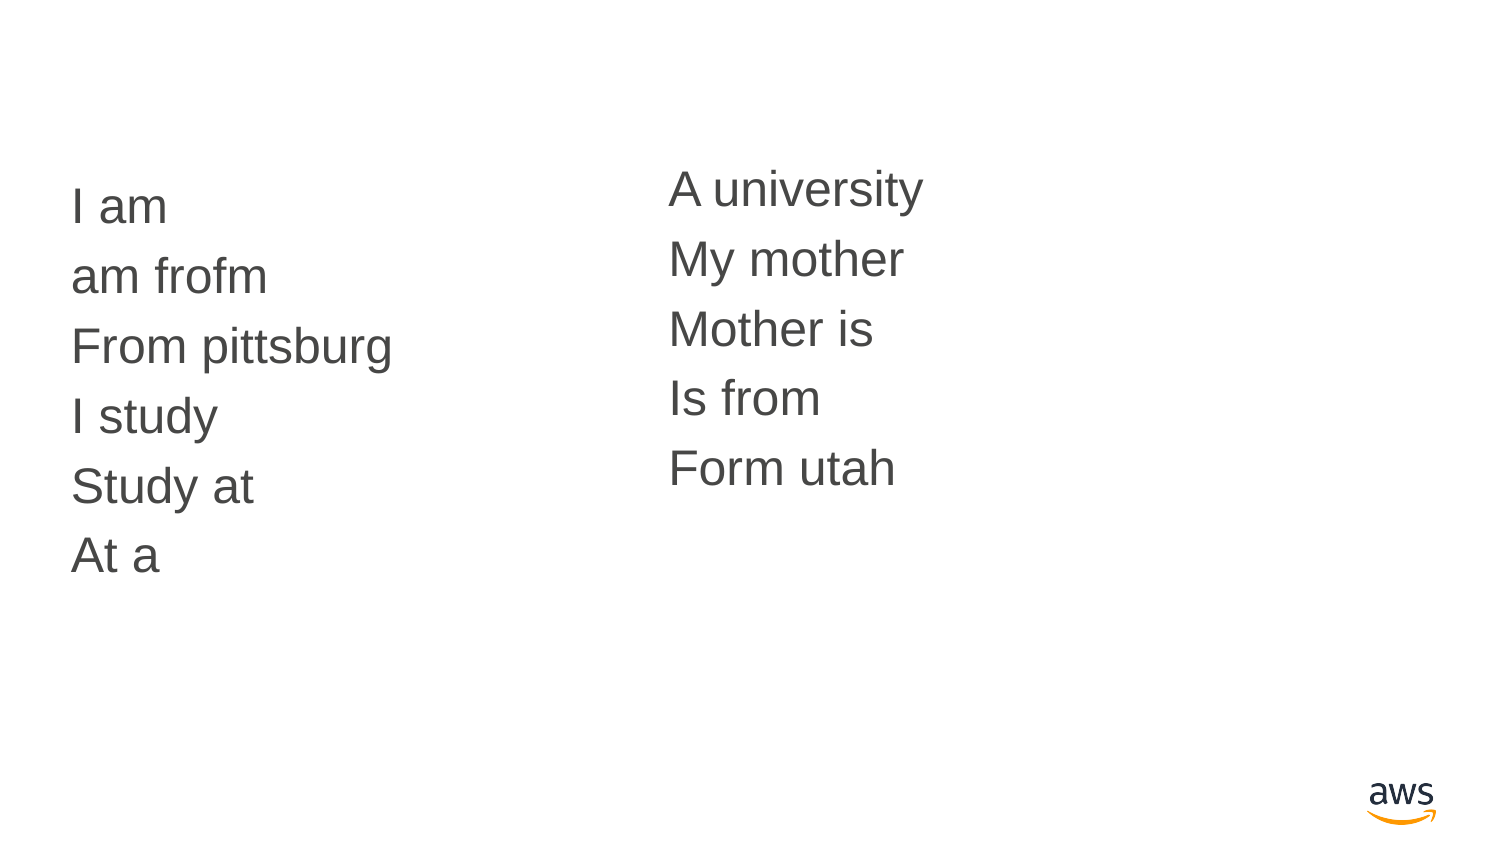

#
A university
My mother
Mother is
Is from
Form utah
I am
am frofm
From pittsburg
I study
Study at
At a